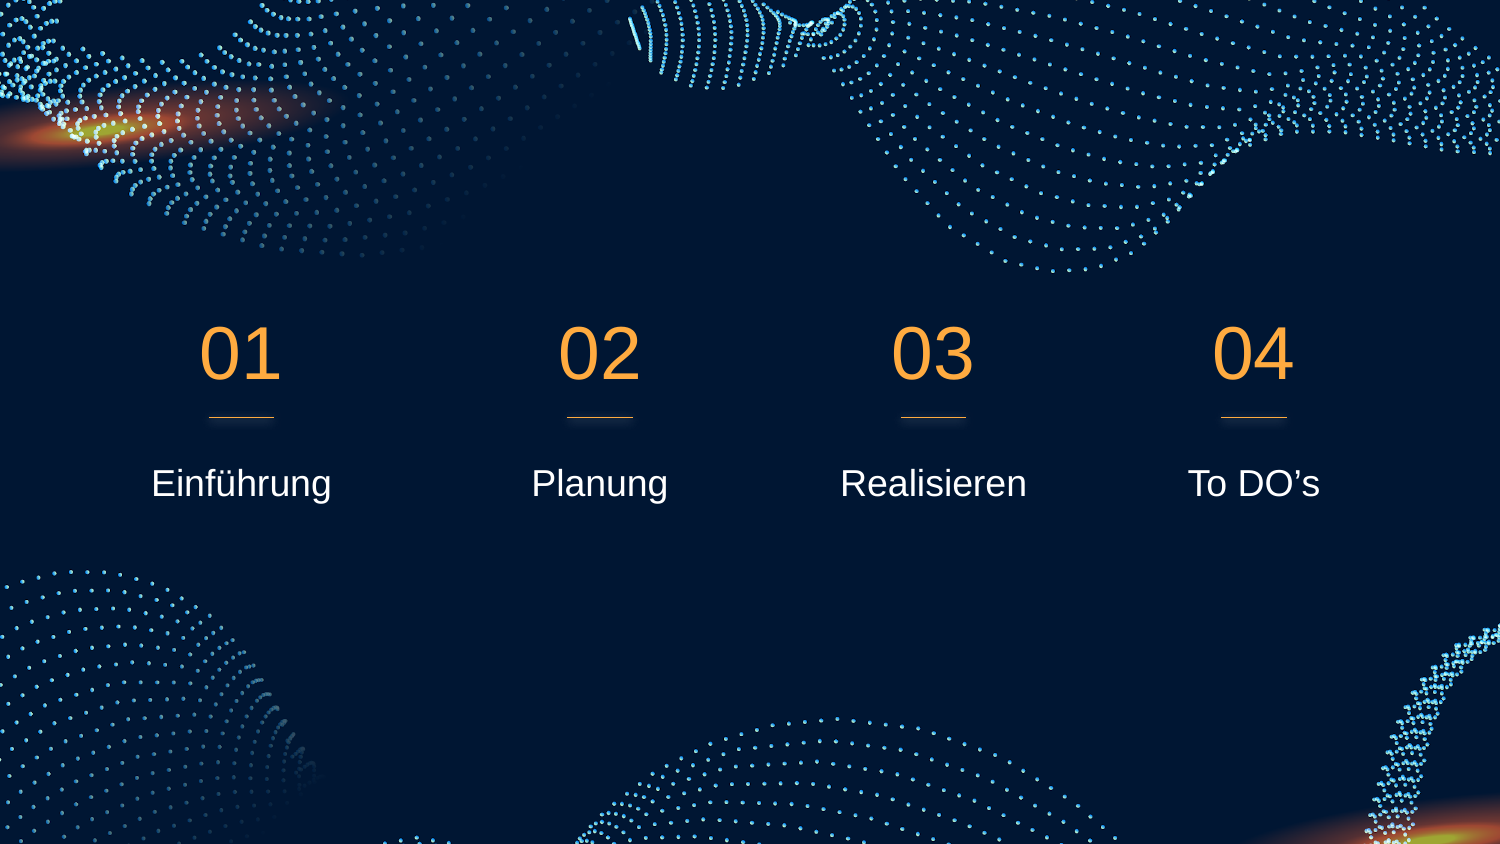

01
02
03
04
Einführung
# Planung
Realisieren
To DO’s